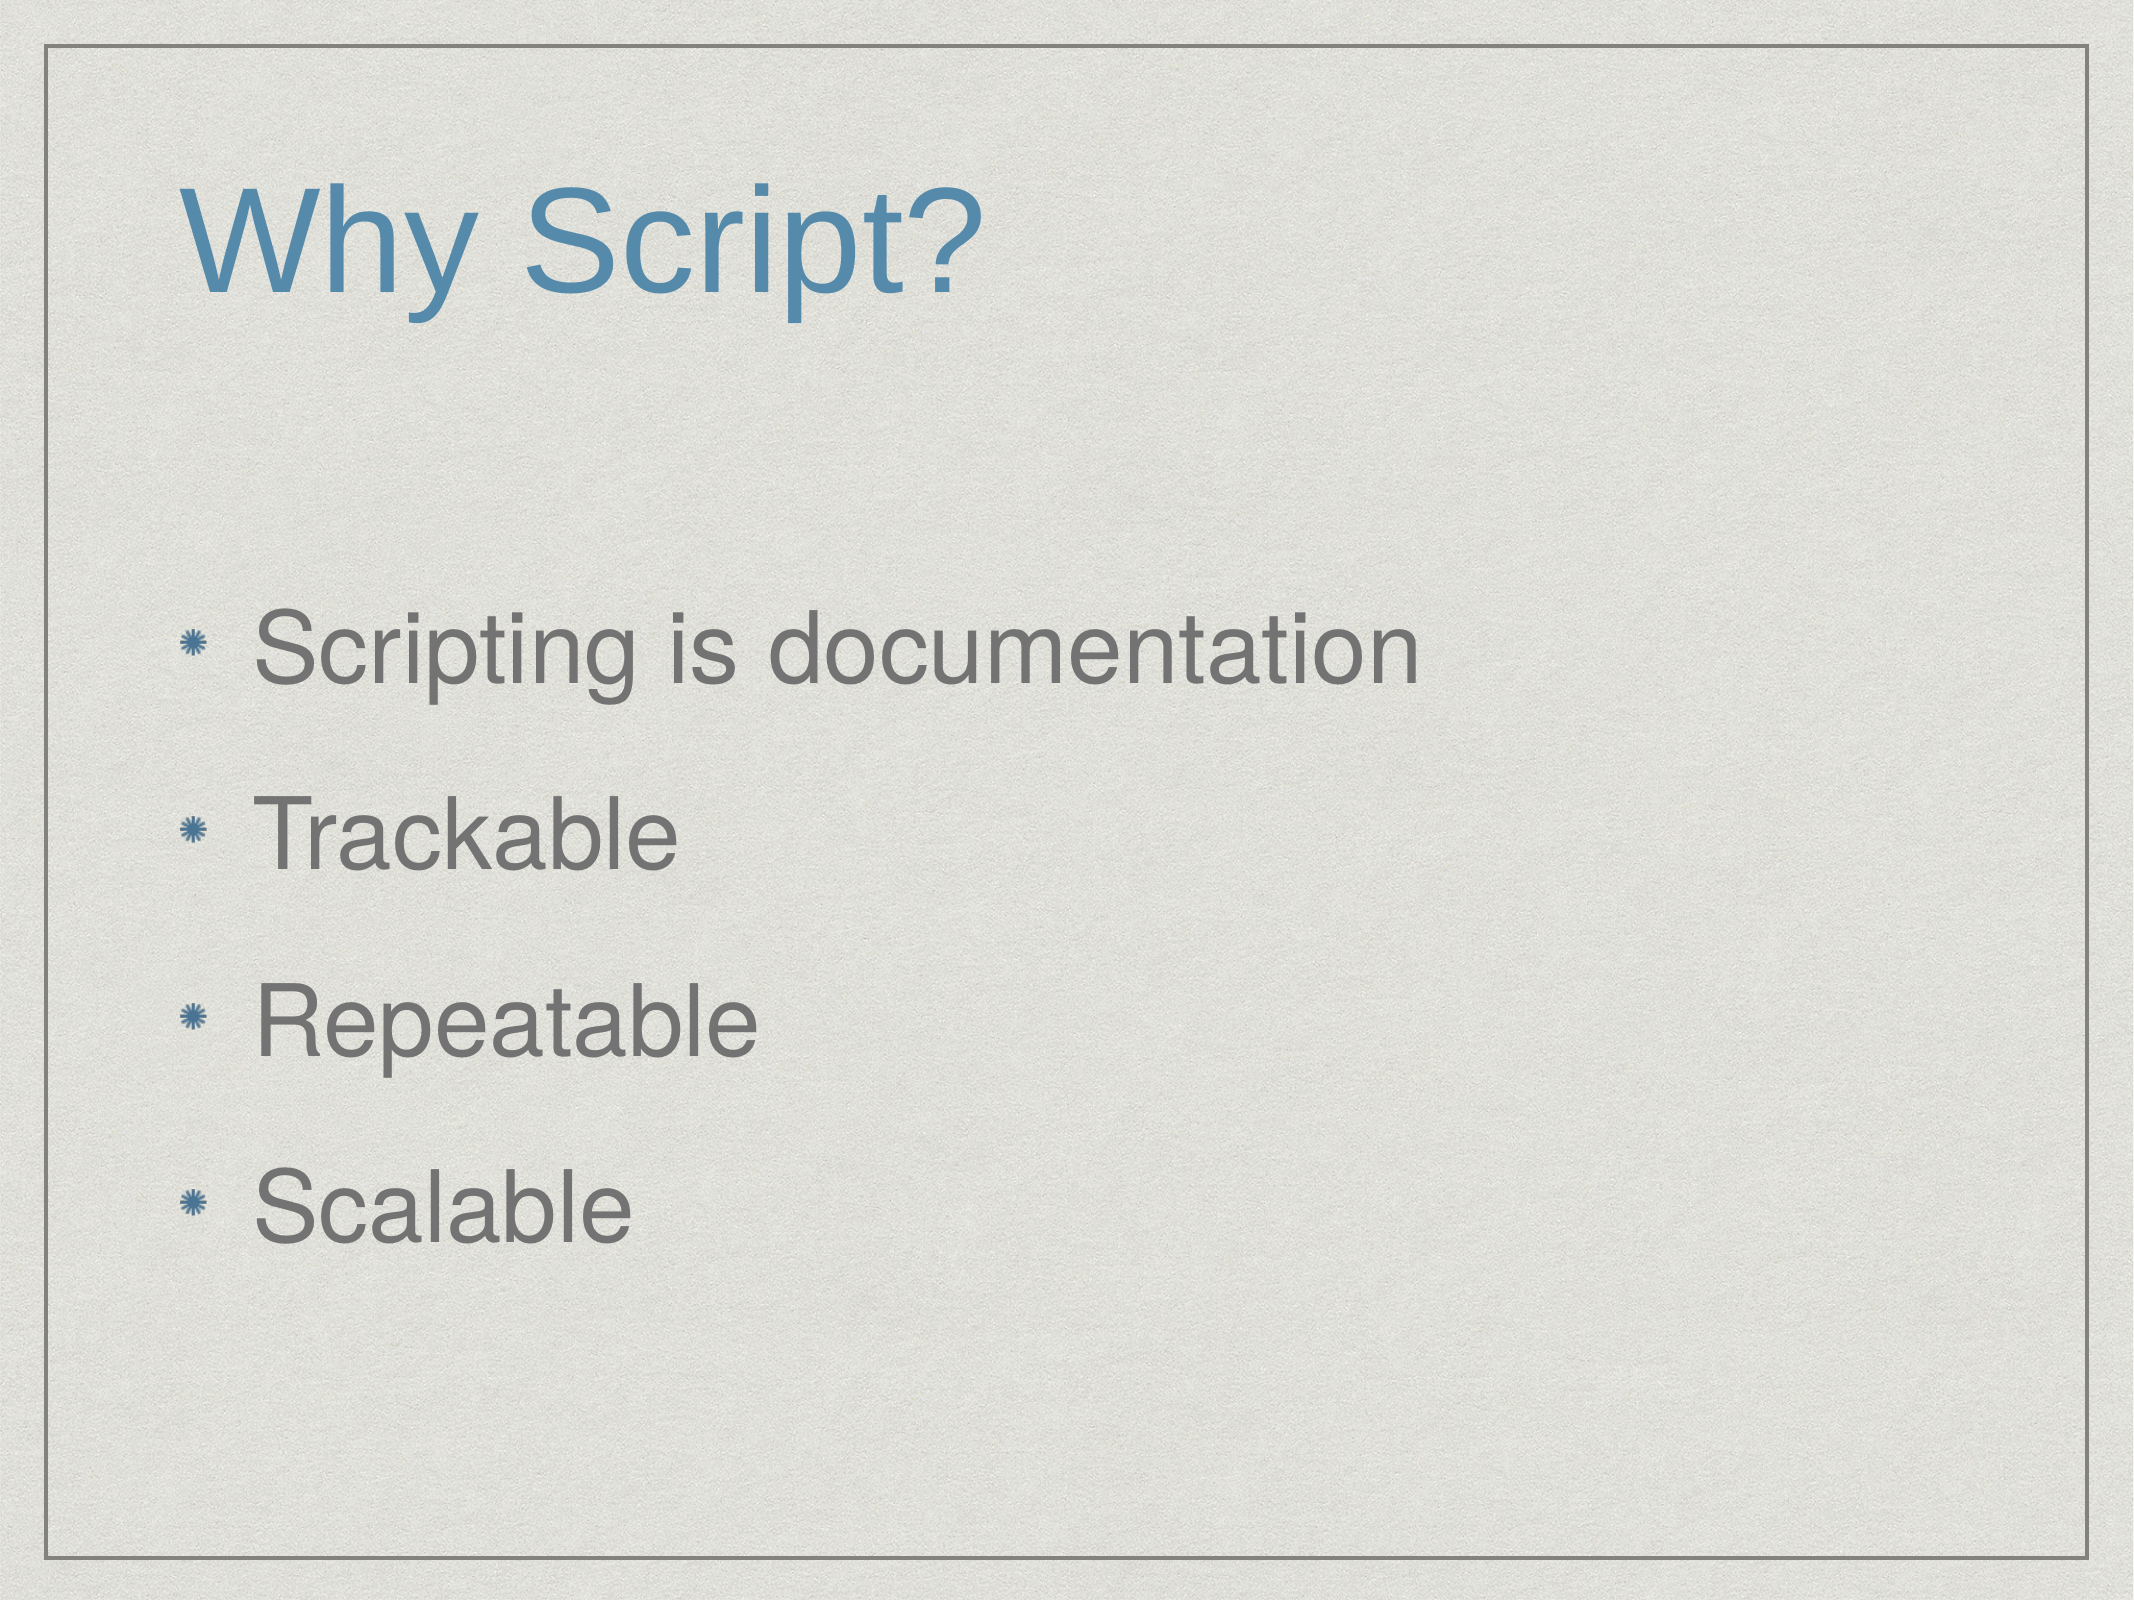

# Why Script?
Scripting is documentation
Trackable
Repeatable
Scalable